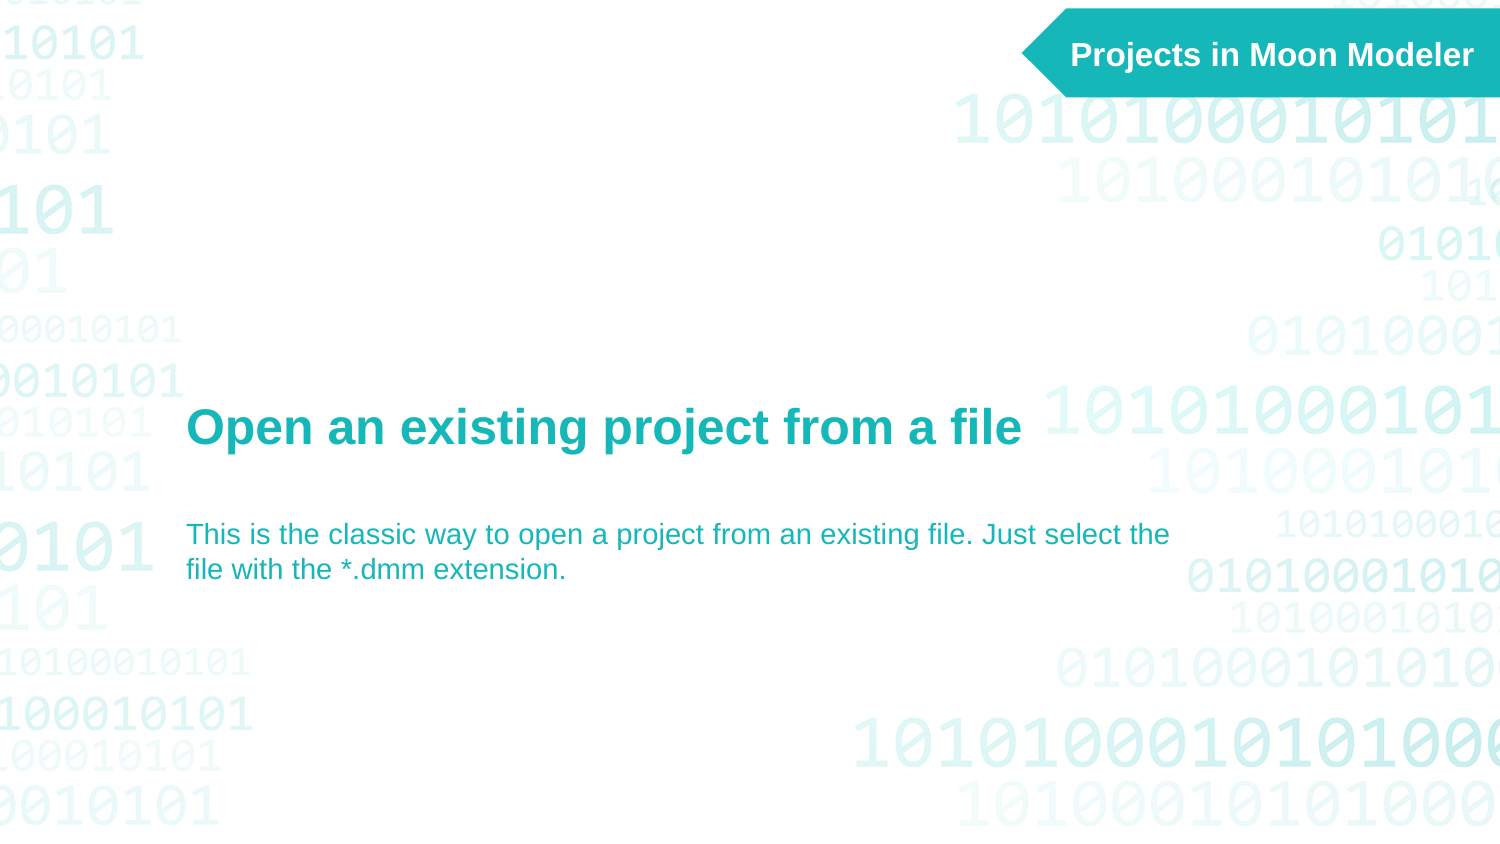

Projects in Moon Modeler

Open an existing project from a file

This is the classic way to open a project from an existing file. Just select the file with the *.dmm extension.